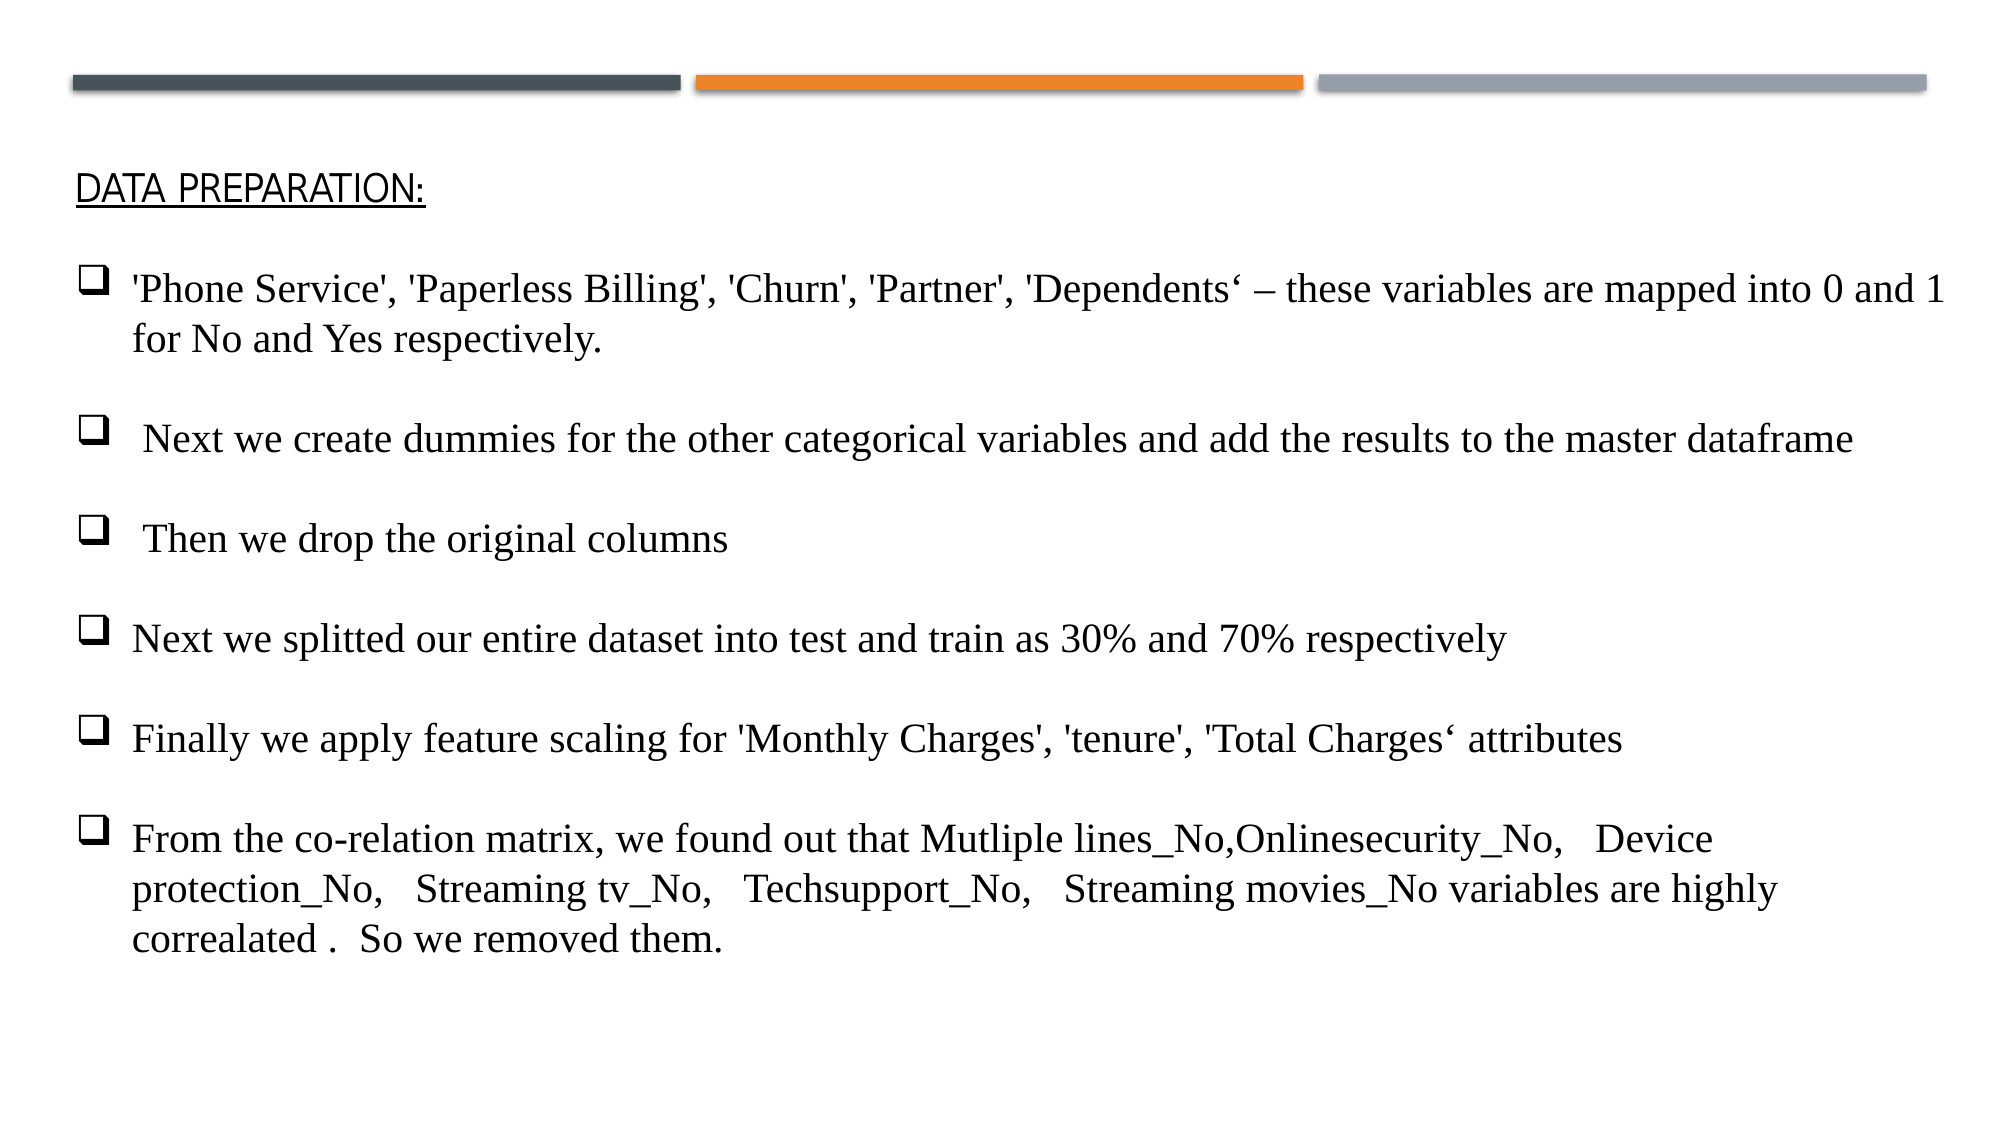

DATA PREPARATION:

'Phone Service', 'Paperless Billing', 'Churn', 'Partner', 'Dependents‘ – these variables are mapped into 0 and 1 for No and Yes respectively.

 Next we create dummies for the other categorical variables and add the results to the master dataframe

 Then we drop the original columns

Next we splitted our entire dataset into test and train as 30% and 70% respectively

Finally we apply feature scaling for 'Monthly Charges', 'tenure', 'Total Charges‘ attributes

From the co-relation matrix, we found out that Mutliple lines_No,Onlinesecurity_No,   Device protection_No,   Streaming tv_No,   Techsupport_No,   Streaming movies_No variables are highly correalated .  So we removed them.